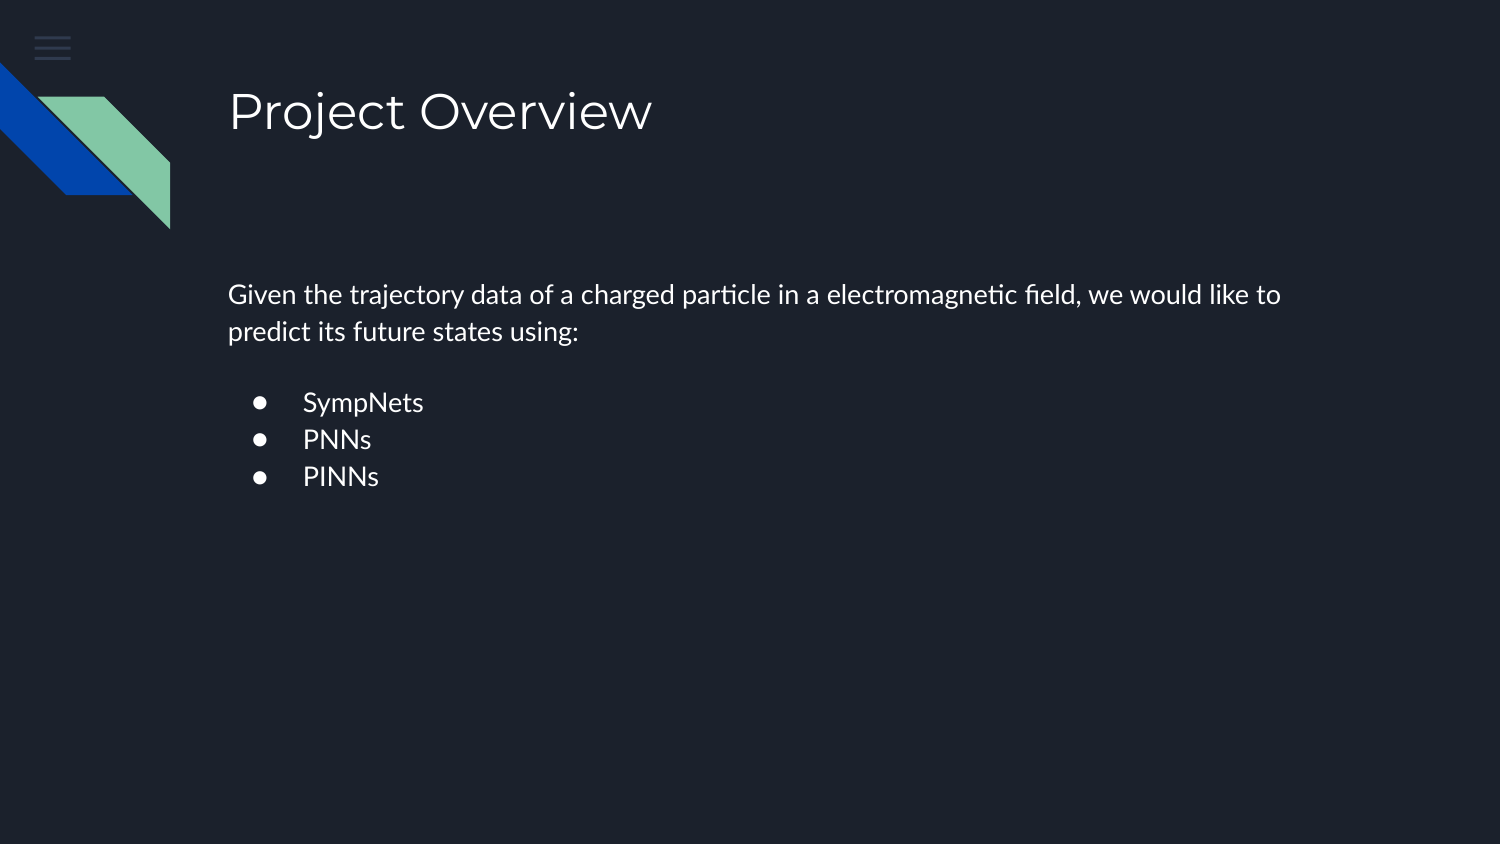

# Project Overview
Given the trajectory data of a charged particle in a electromagnetic field, we would like to predict its future states using:
SympNets
PNNs
PINNs